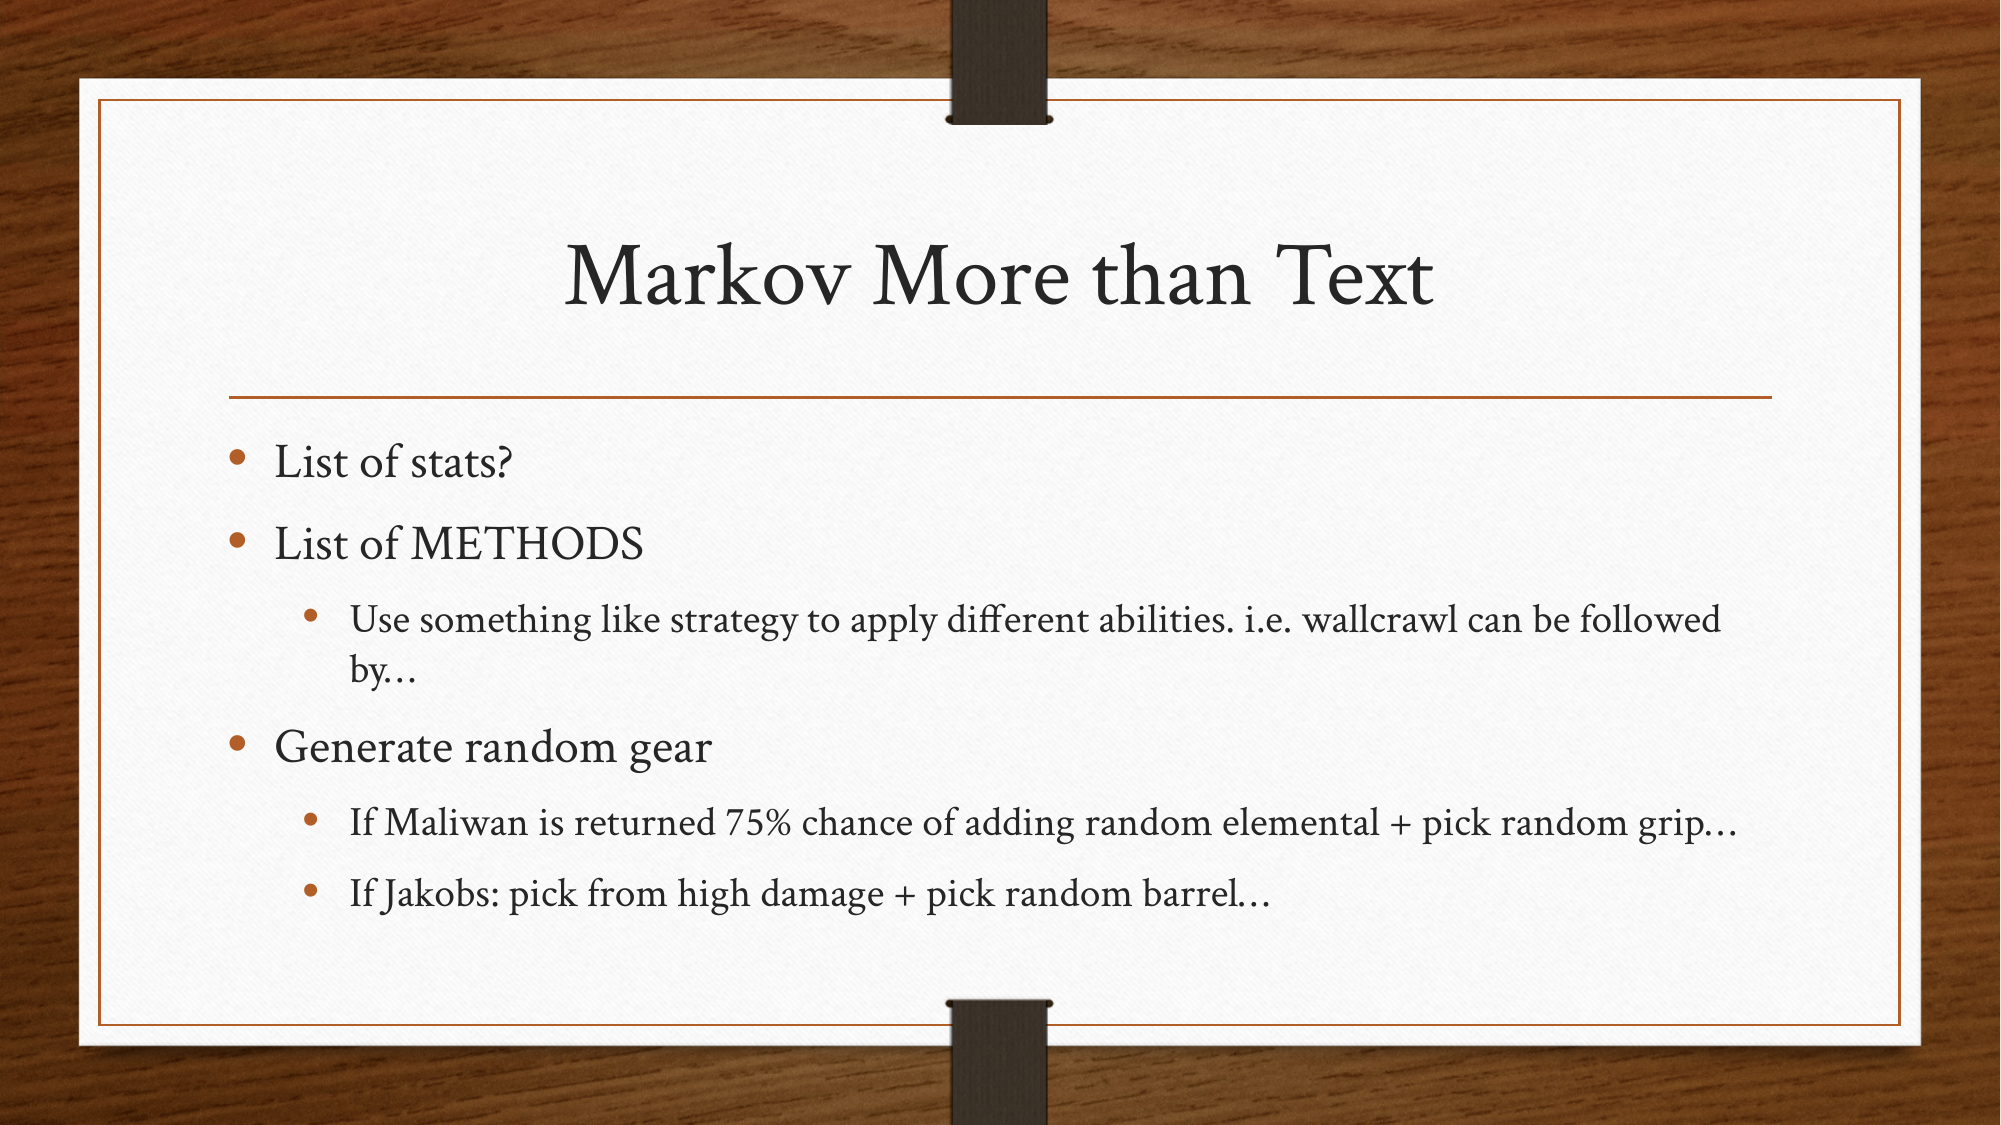

# Markov More than Text
List of stats?
List of METHODS
Use something like strategy to apply different abilities. i.e. wallcrawl can be followed by…
Generate random gear
If Maliwan is returned 75% chance of adding random elemental + pick random grip…
If Jakobs: pick from high damage + pick random barrel…